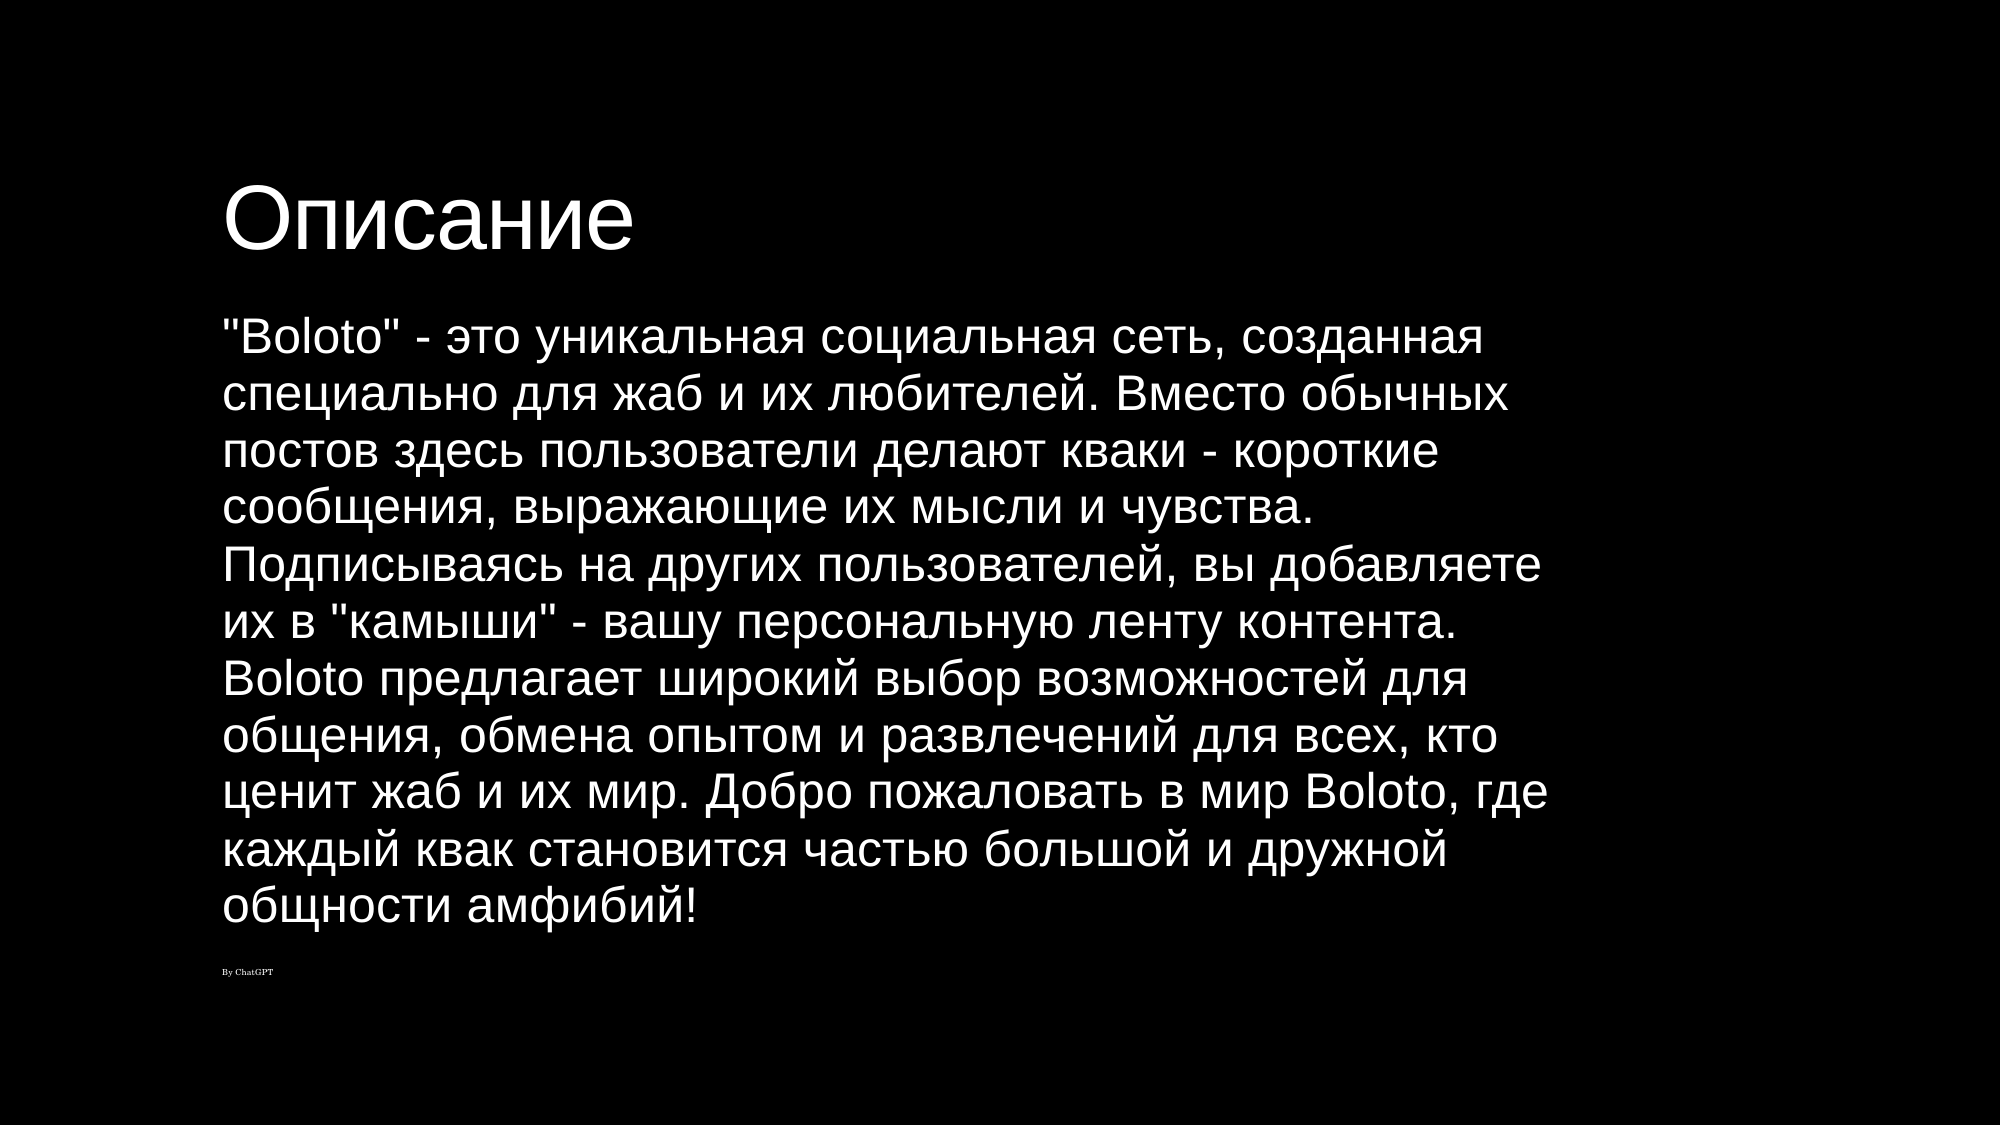

# Описание
"Boloto" - это уникальная социальная сеть, созданная специально для жаб и их любителей. Вместо обычных постов здесь пользователи делают кваки - короткие сообщения, выражающие их мысли и чувства. Подписываясь на других пользователей, вы добавляете их в "камыши" - вашу персональную ленту контента. Boloto предлагает широкий выбор возможностей для общения, обмена опытом и развлечений для всех, кто ценит жаб и их мир. Добро пожаловать в мир Boloto, где каждый квак становится частью большой и дружной общности амфибий!
By ChatGPT